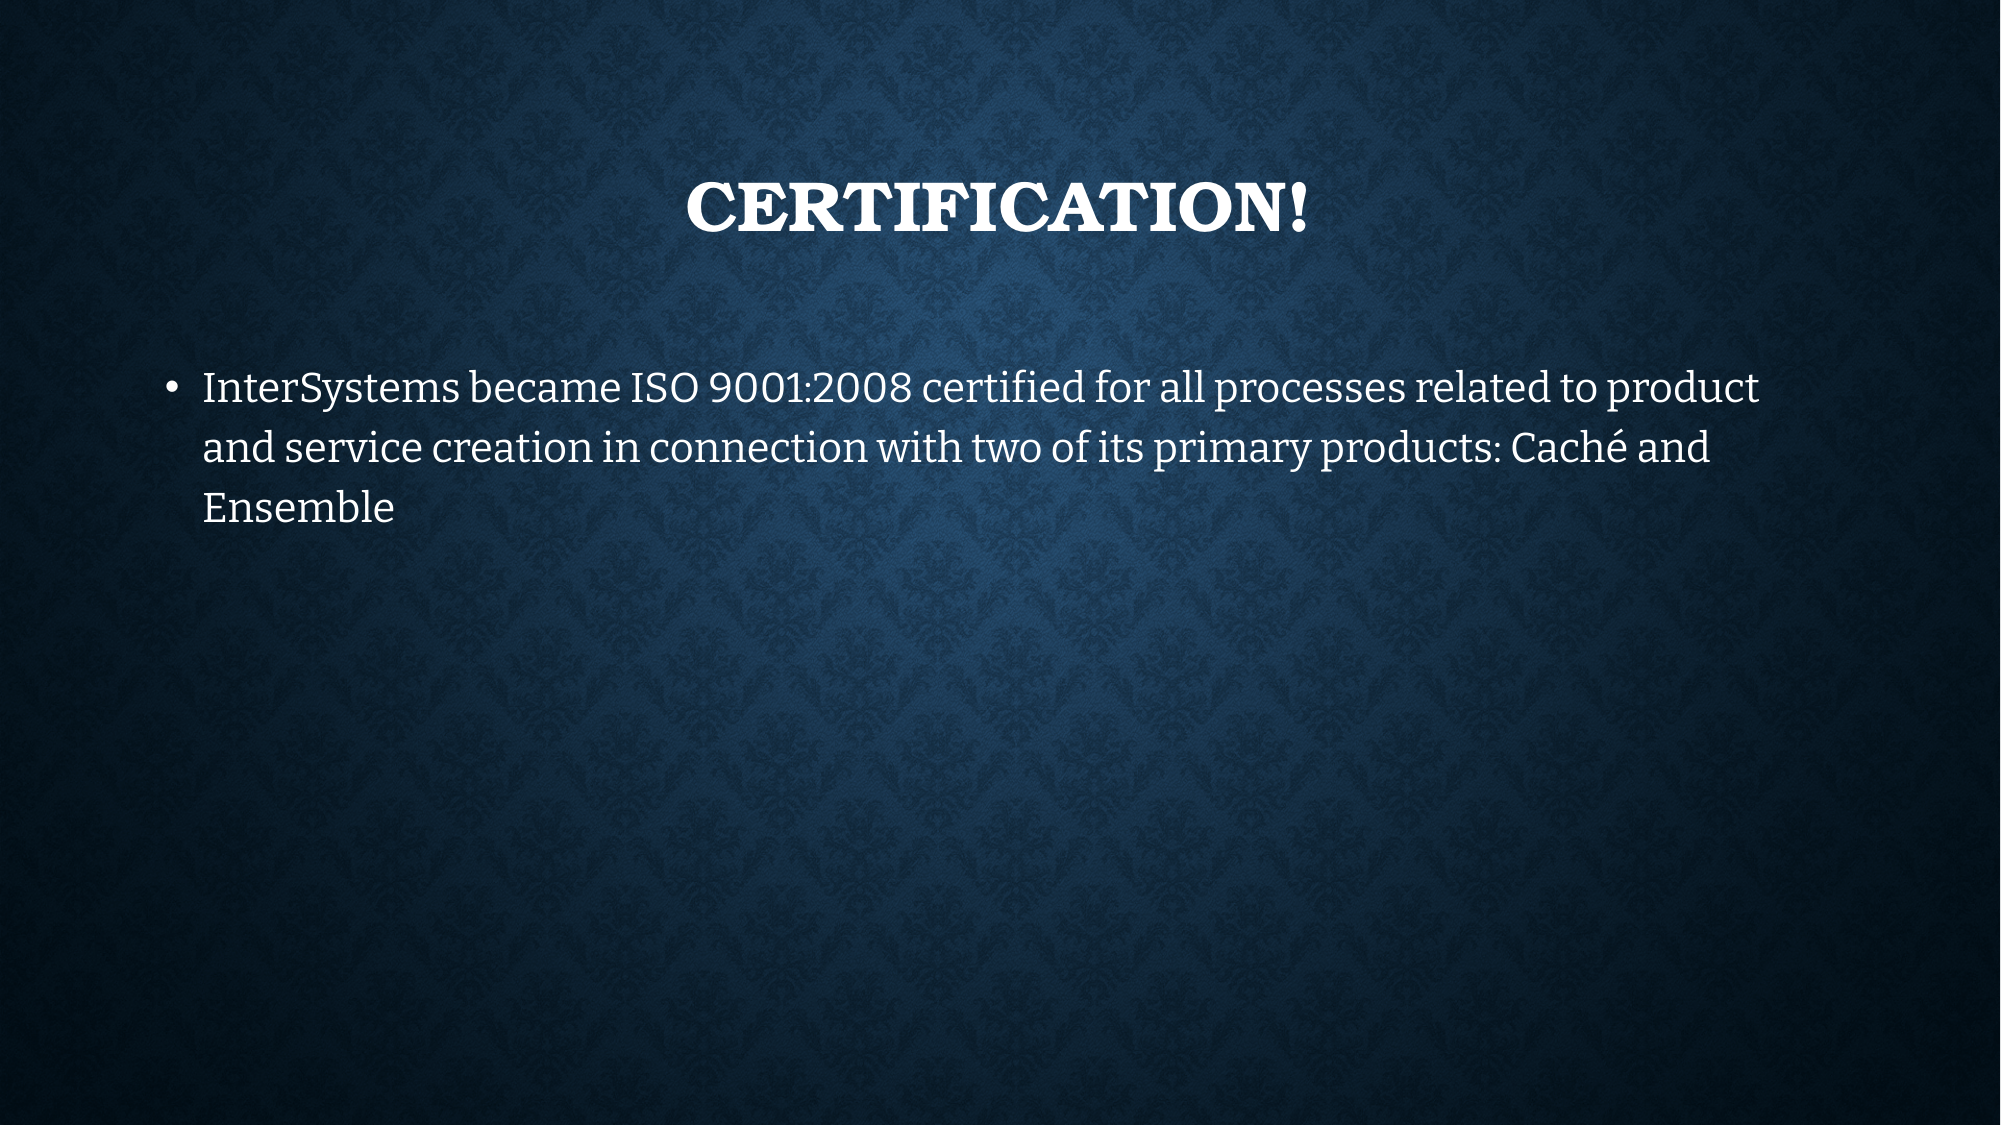

Certification!
InterSystems became ISO 9001:2008 certified for all processes related to product and service creation in connection with two of its primary products: Caché and Ensemble